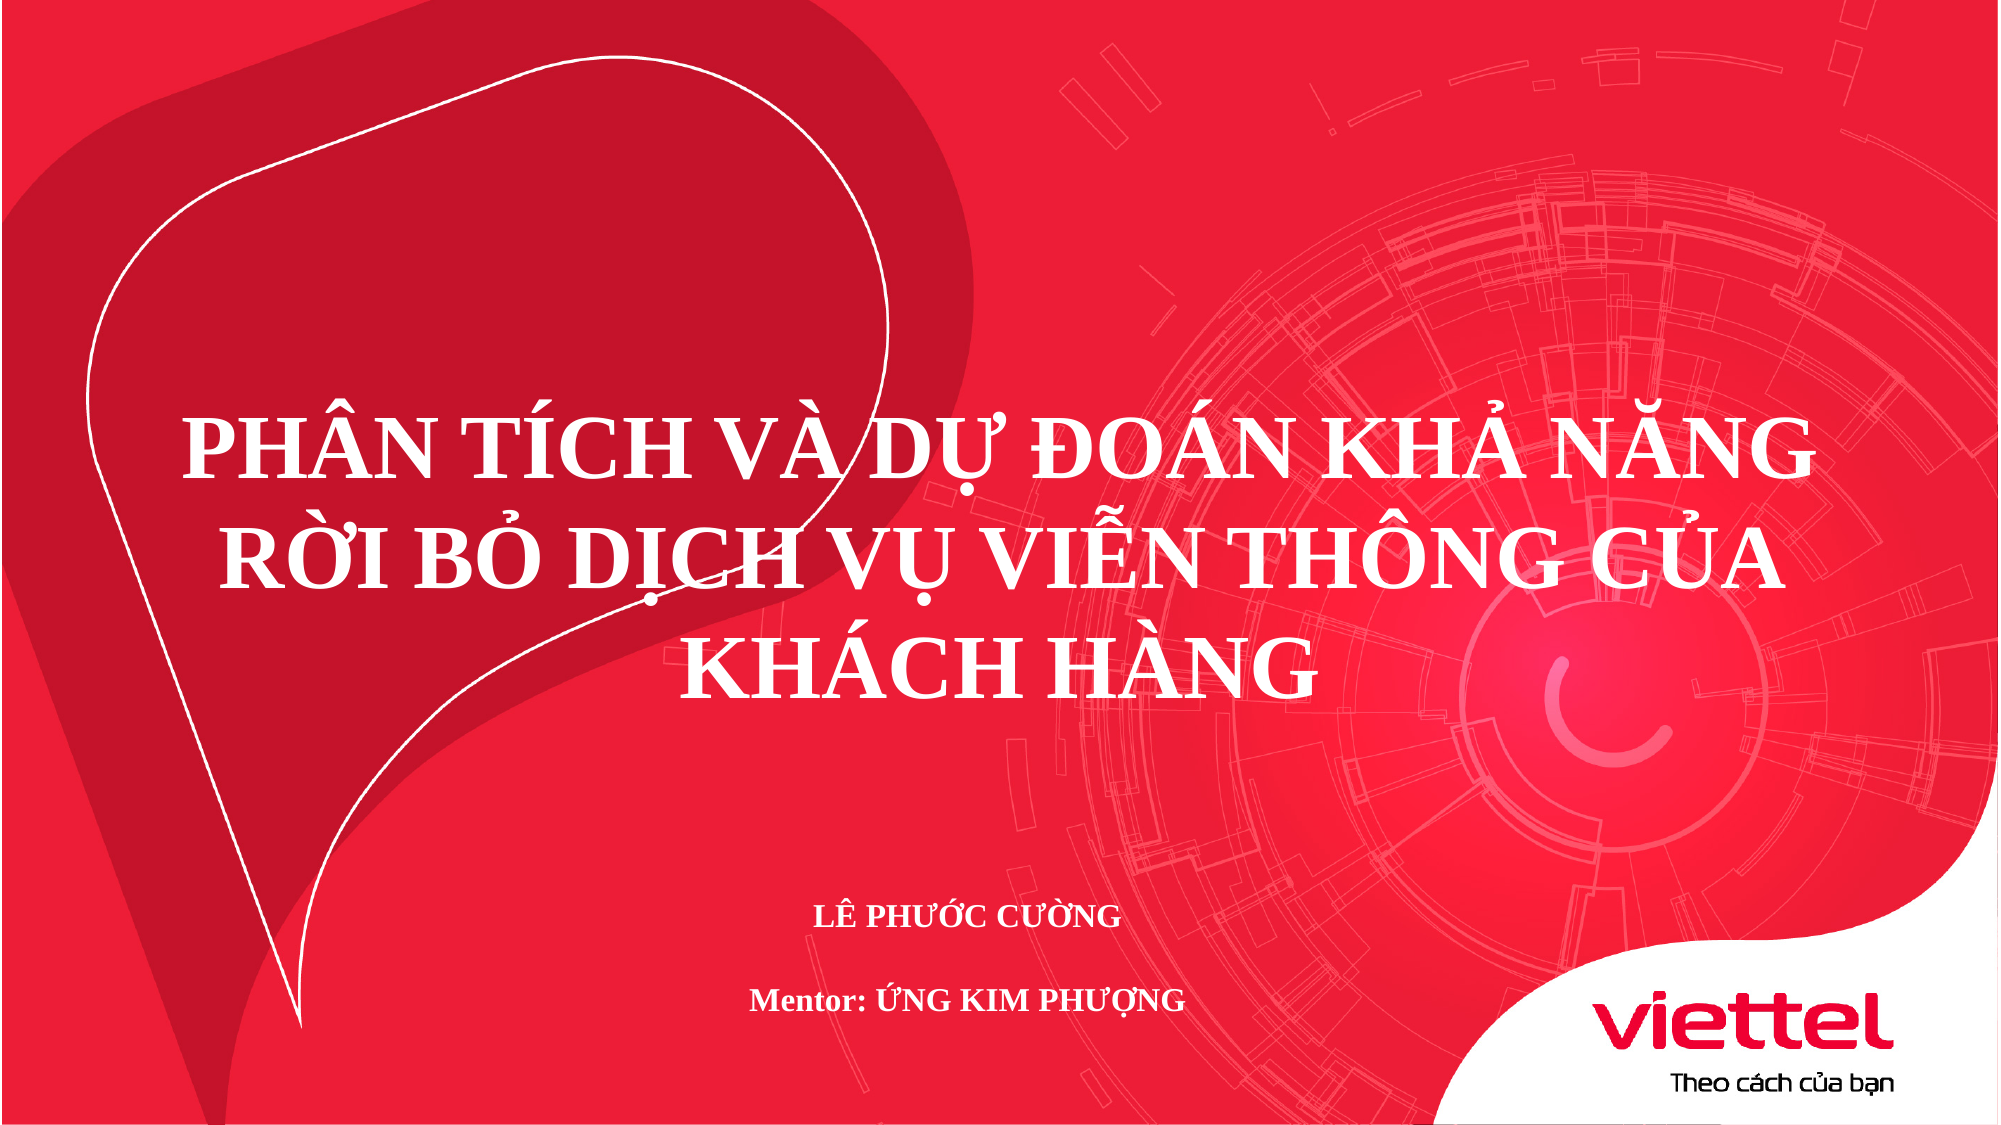

# PHÂN TÍCH VÀ DỰ ĐOÁN KHẢ NĂNG RỜI BỎ DỊCH VỤ VIỄN THÔNG CỦA KHÁCH HÀNG
LÊ PHƯỚC CƯỜNG

Mentor: ỨNG KIM PHƯỢNG